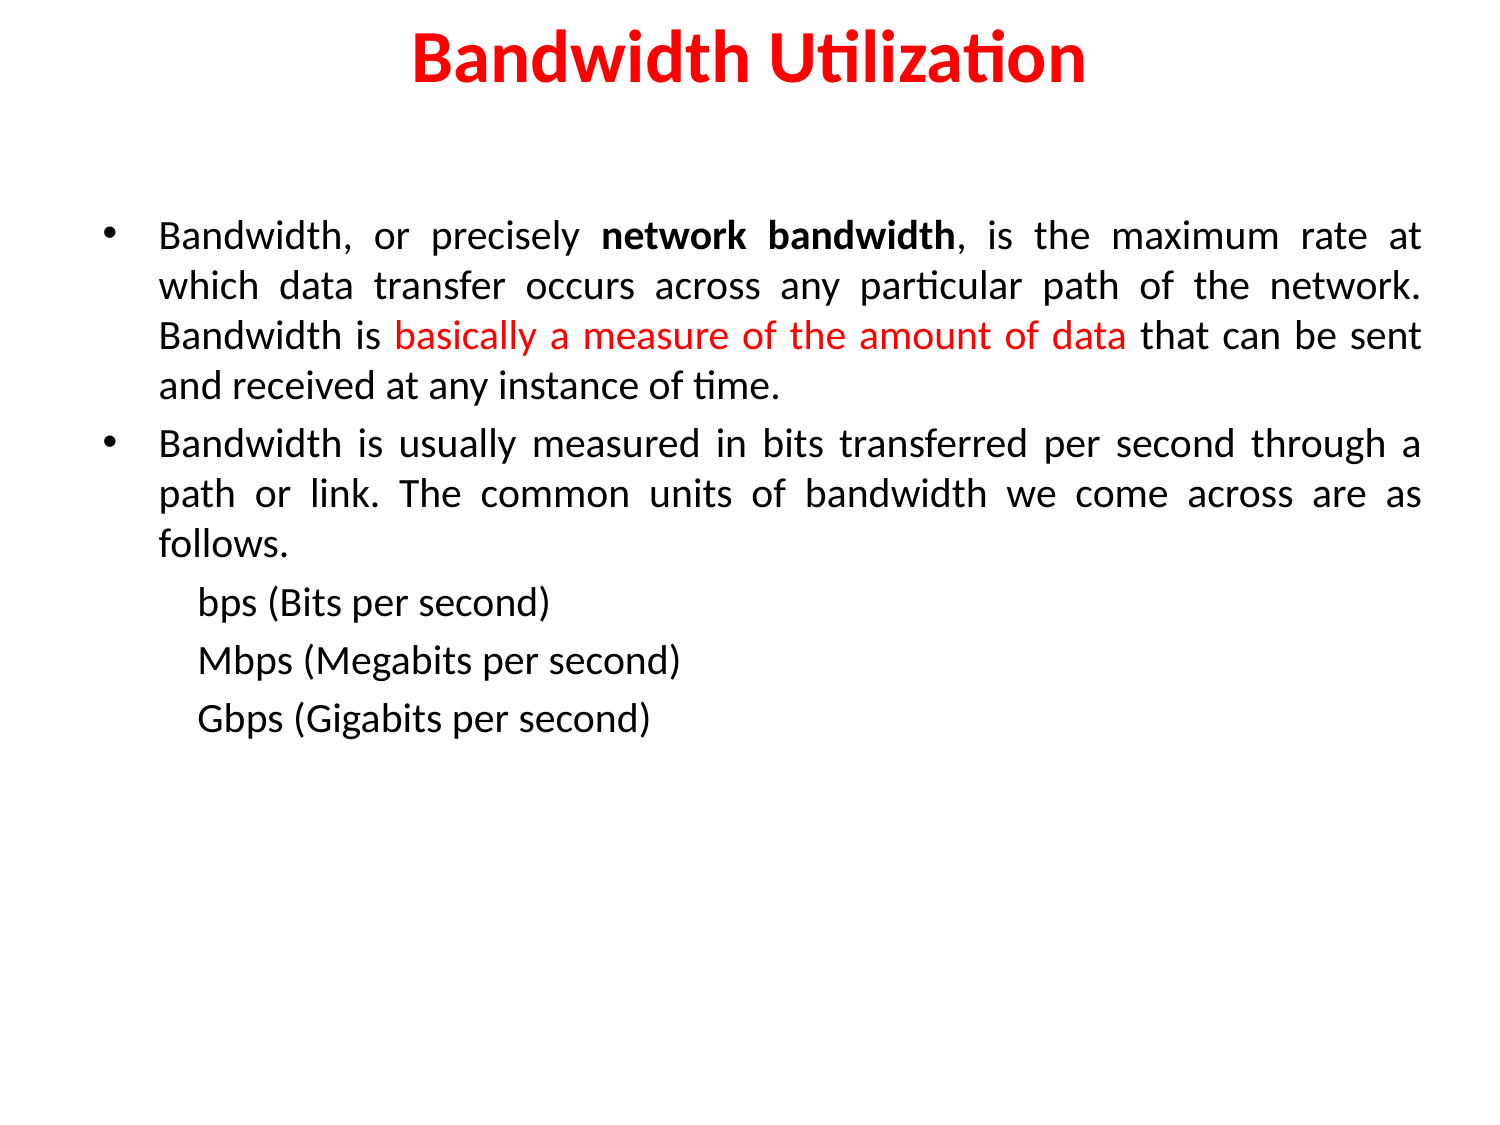

# Bandwidth Utilization
Bandwidth, or precisely network bandwidth, is the maximum rate at which data transfer occurs across any particular path of the network. Bandwidth is basically a measure of the amount of data that can be sent and received at any instance of time.
Bandwidth is usually measured in bits transferred per second through a path or link. The common units of bandwidth we come across are as follows.
          bps (Bits per second)
          Mbps (Megabits per second)
          Gbps (Gigabits per second)